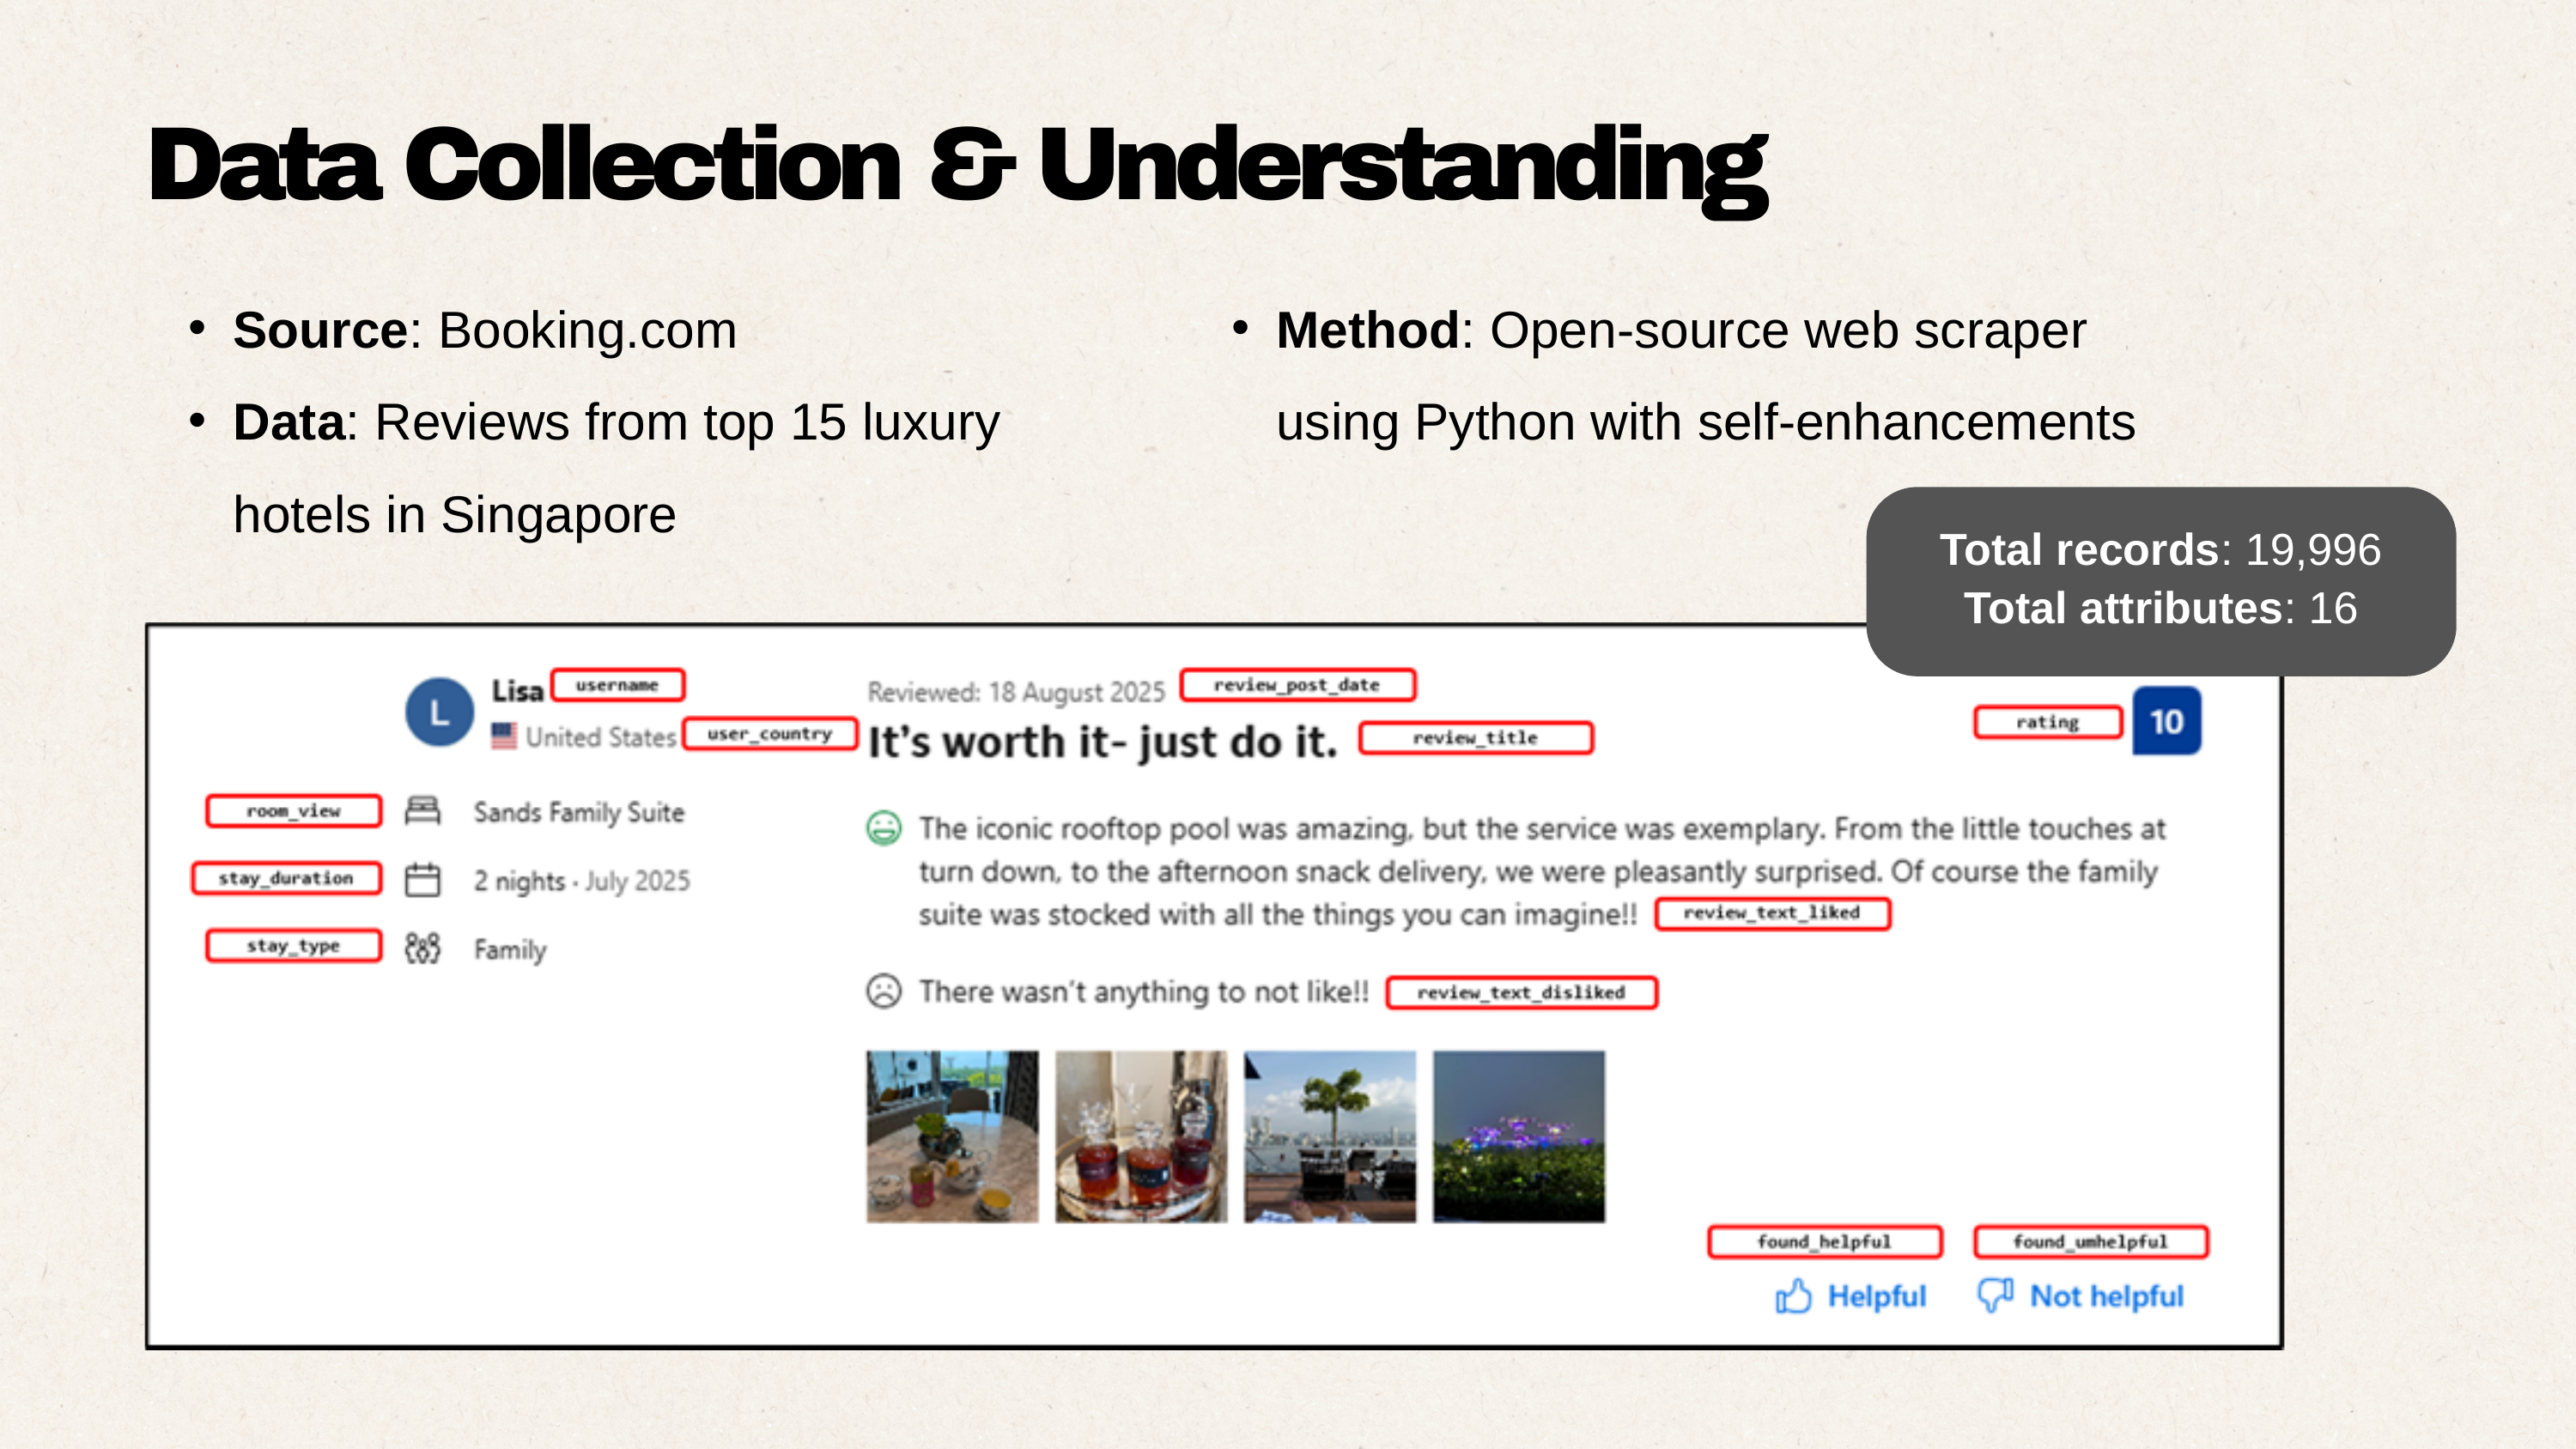

Data Collection & Understanding
Source: Booking.com
Data: Reviews from top 15 luxury hotels in Singapore
Method: Open-source web scraper using Python with self-enhancements

Total records: 19,996
Total attributes: 16